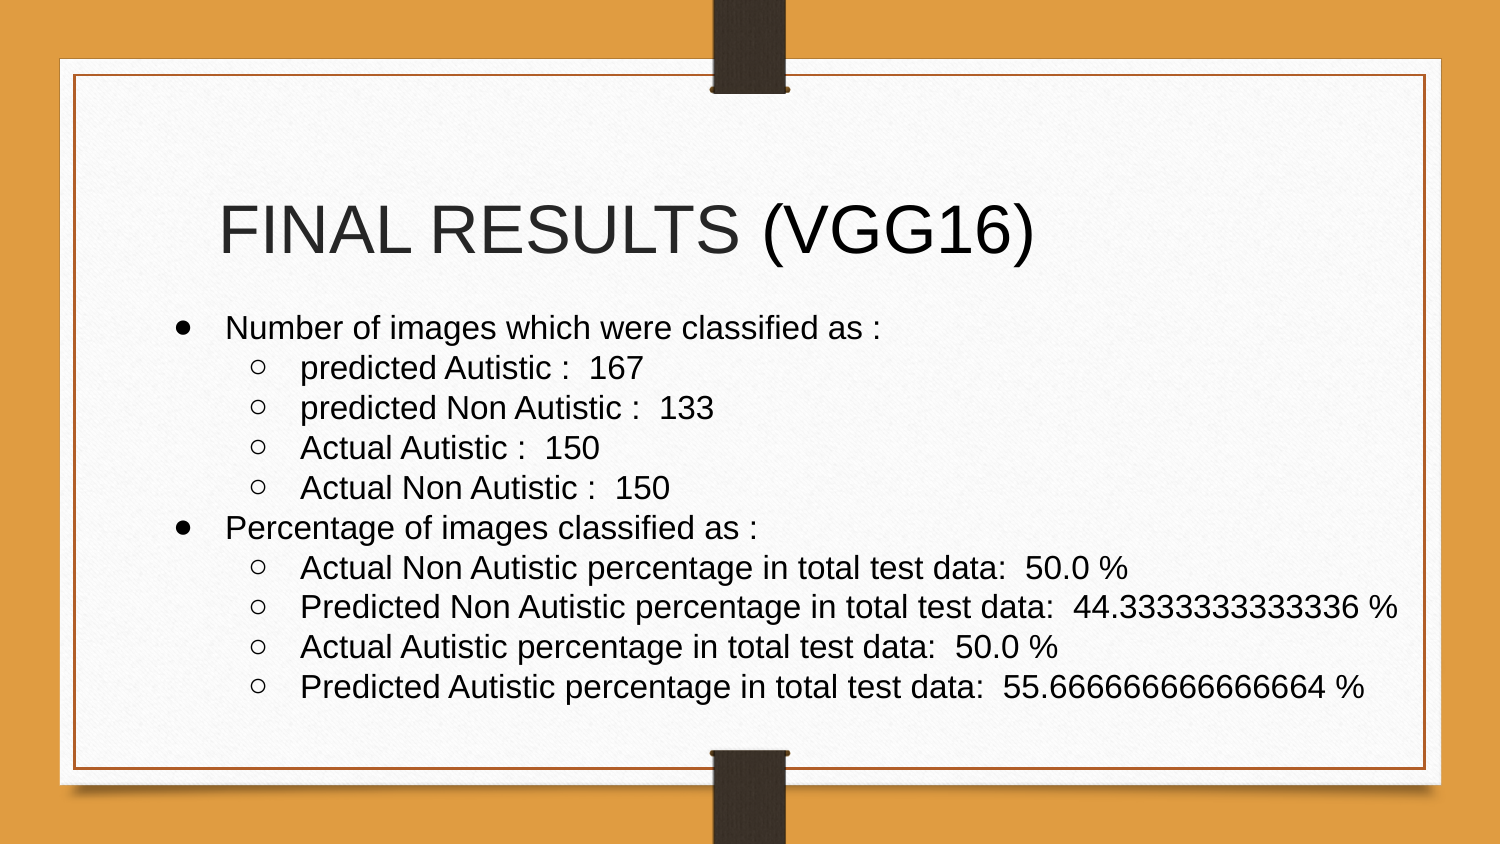

# FINAL RESULTS (VGG16)
Number of images which were classified as :
predicted Autistic :  167
predicted Non Autistic :  133
Actual Autistic :  150
Actual Non Autistic :  150
Percentage of images classified as :
Actual Non Autistic percentage in total test data:  50.0 %
Predicted Non Autistic percentage in total test data:  44.3333333333336 %
Actual Autistic percentage in total test data:  50.0 %
Predicted Autistic percentage in total test data:  55.666666666666664 %